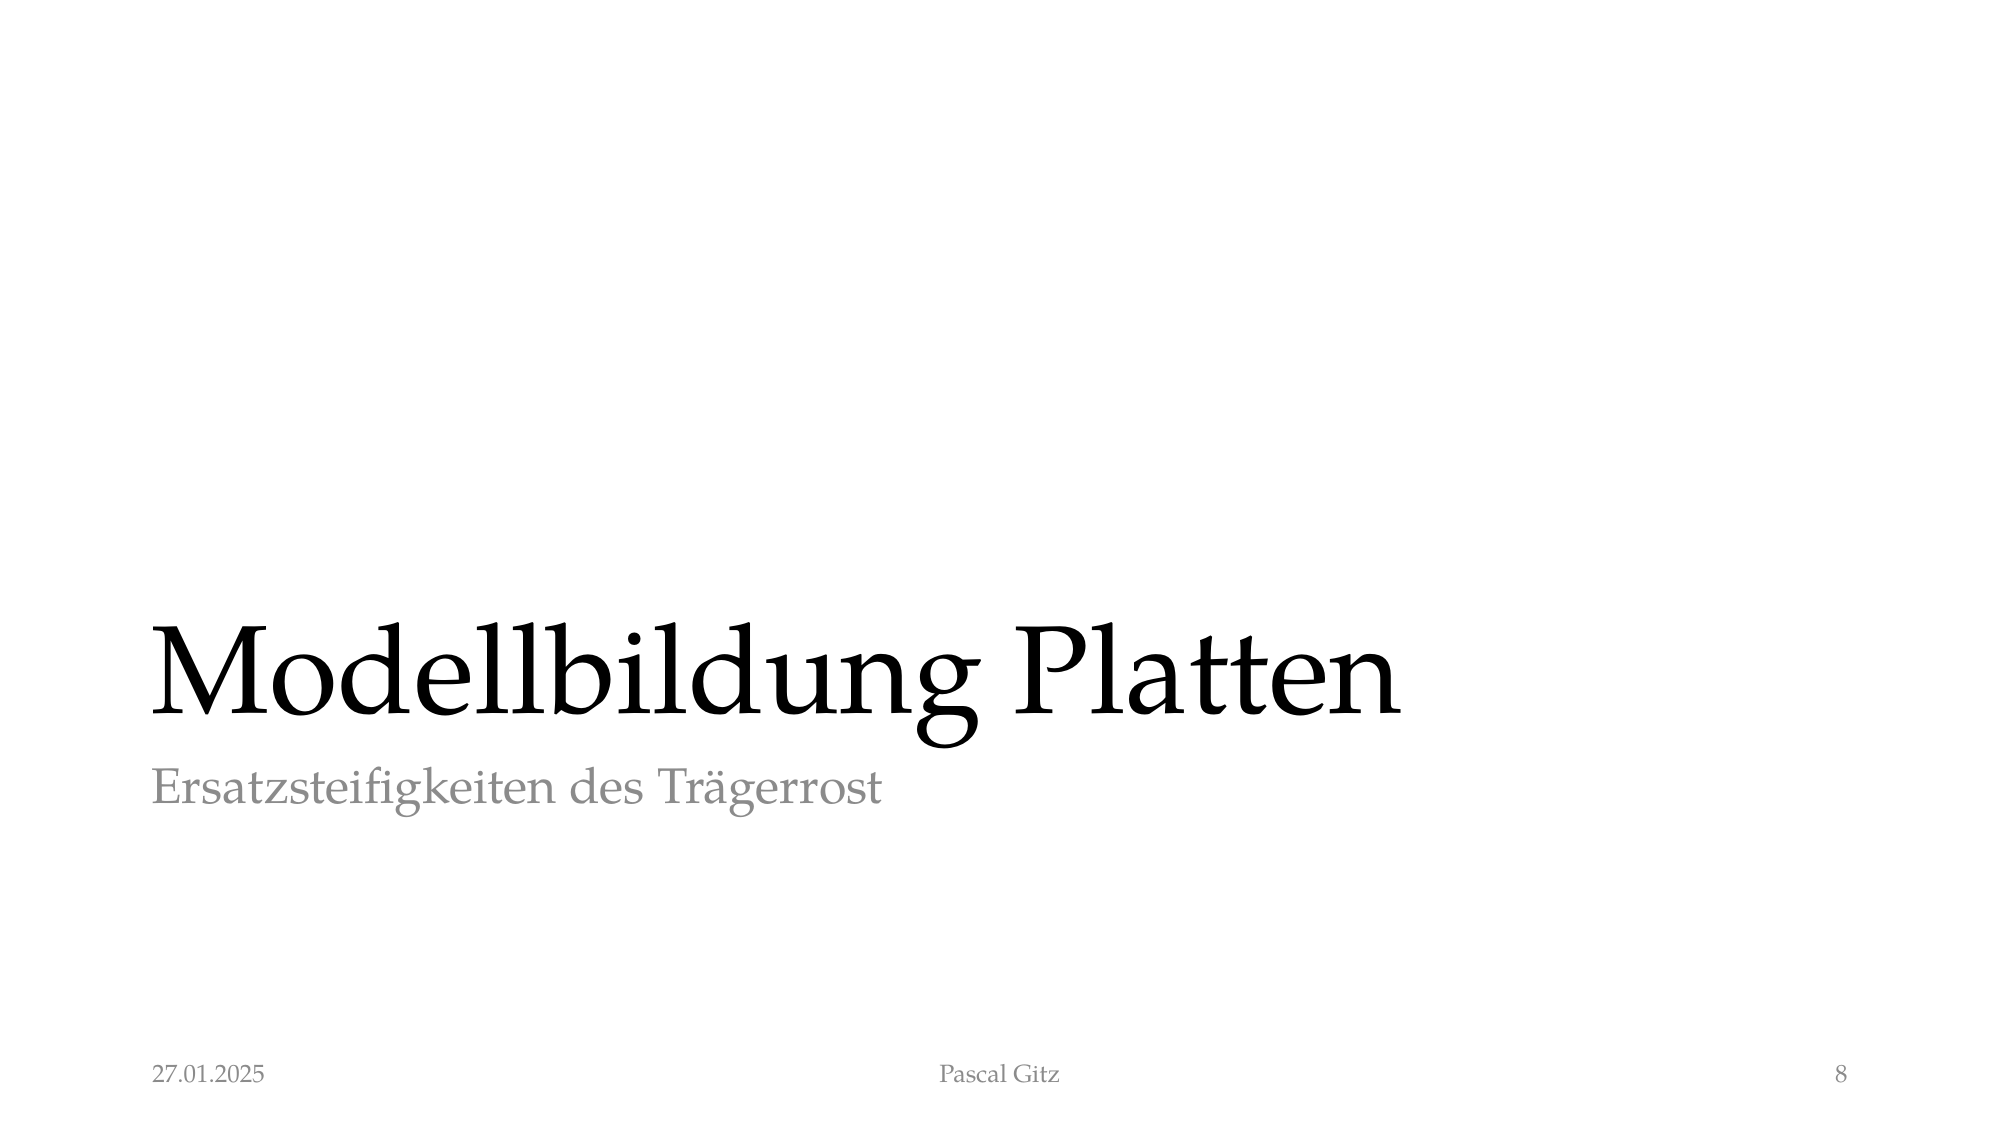

# Modellbildung Platten
Ersatzsteifigkeiten des Trägerrost
27.01.2025
Pascal Gitz
8